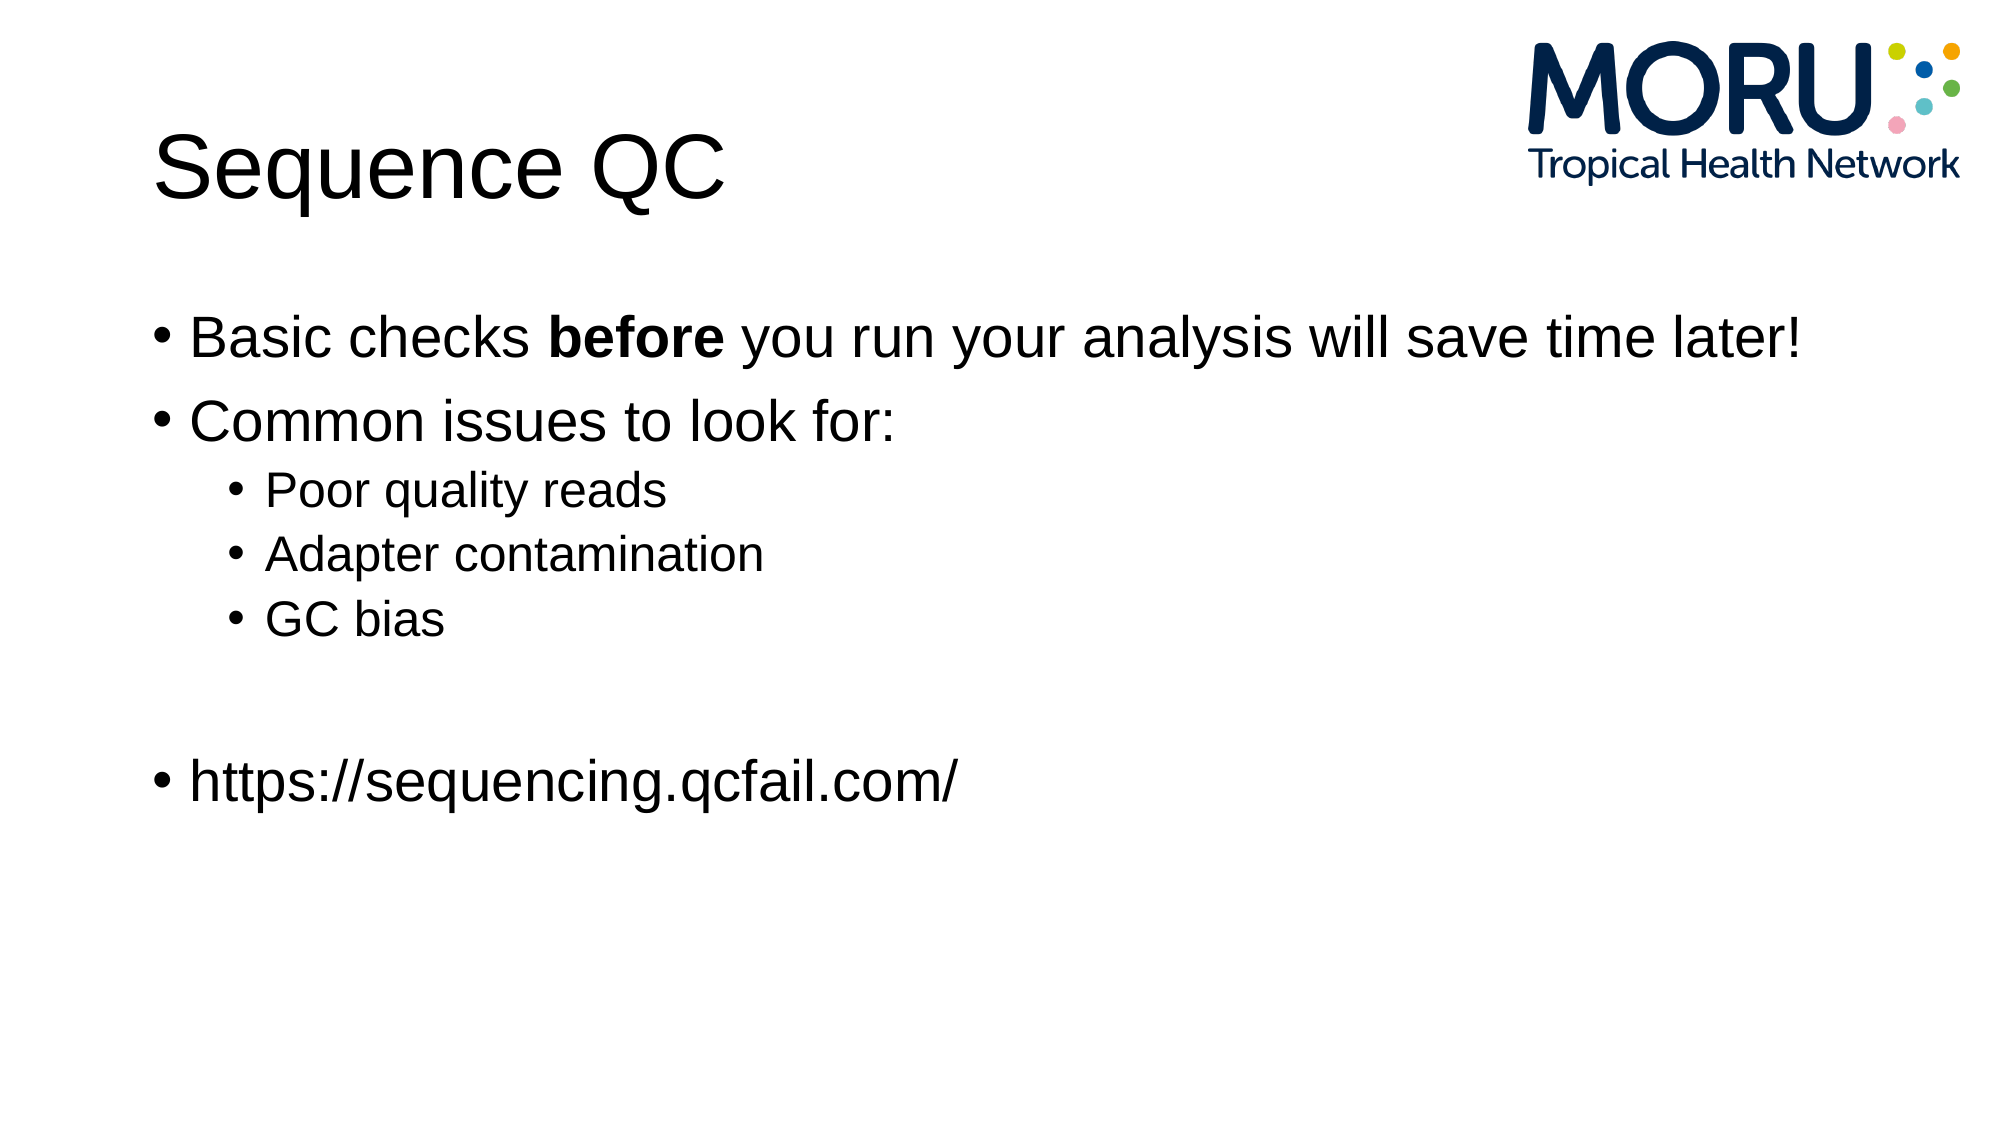

# Sequence QC
Basic checks before you run your analysis will save time later!
Common issues to look for:
Poor quality reads
Adapter contamination
GC bias

https://sequencing.qcfail.com/